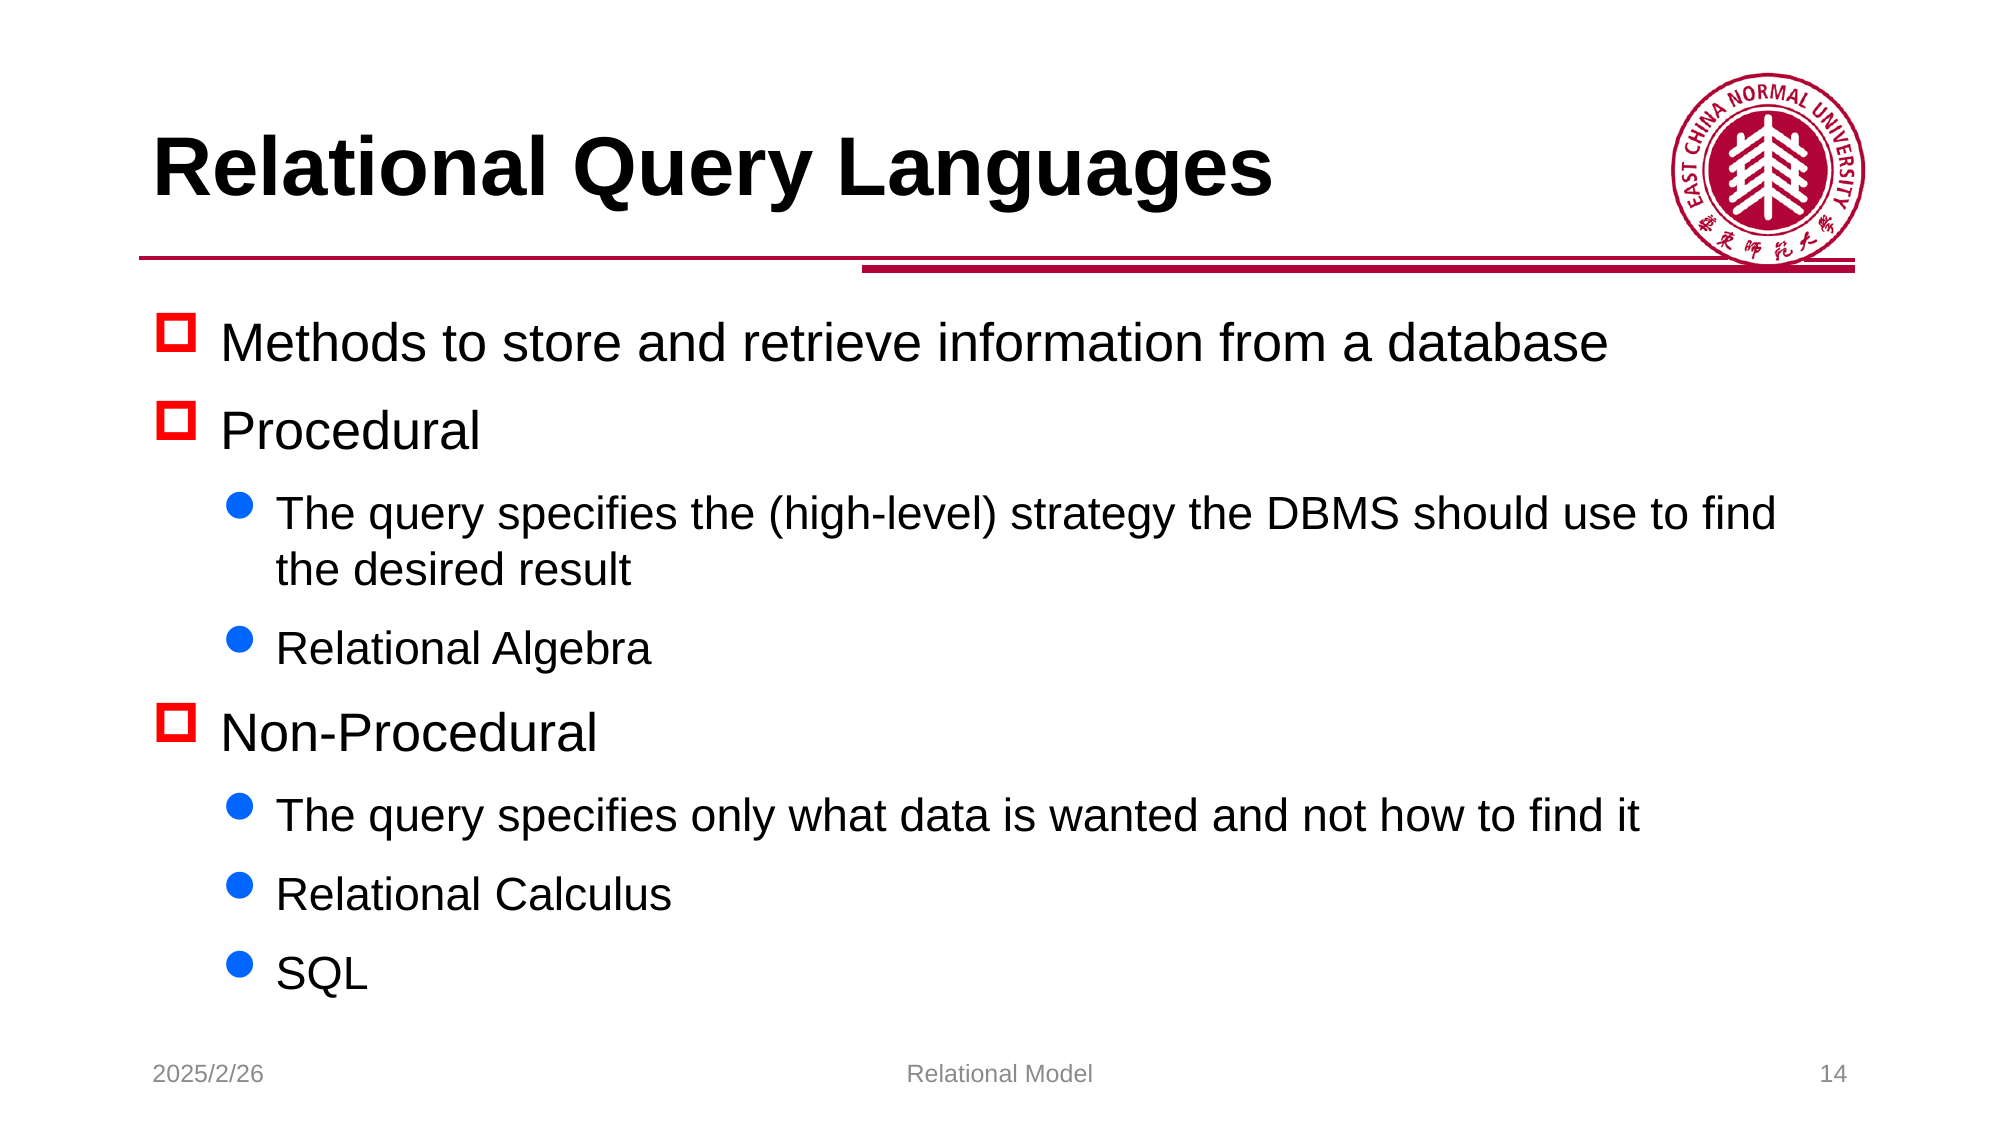

# Relational Query Languages
Methods to store and retrieve information from a database
Procedural
The query specifies the (high-level) strategy the DBMS should use to find the desired result
Relational Algebra
Non-Procedural
The query specifies only what data is wanted and not how to find it
Relational Calculus
SQL
2025/2/26
Relational Model
14